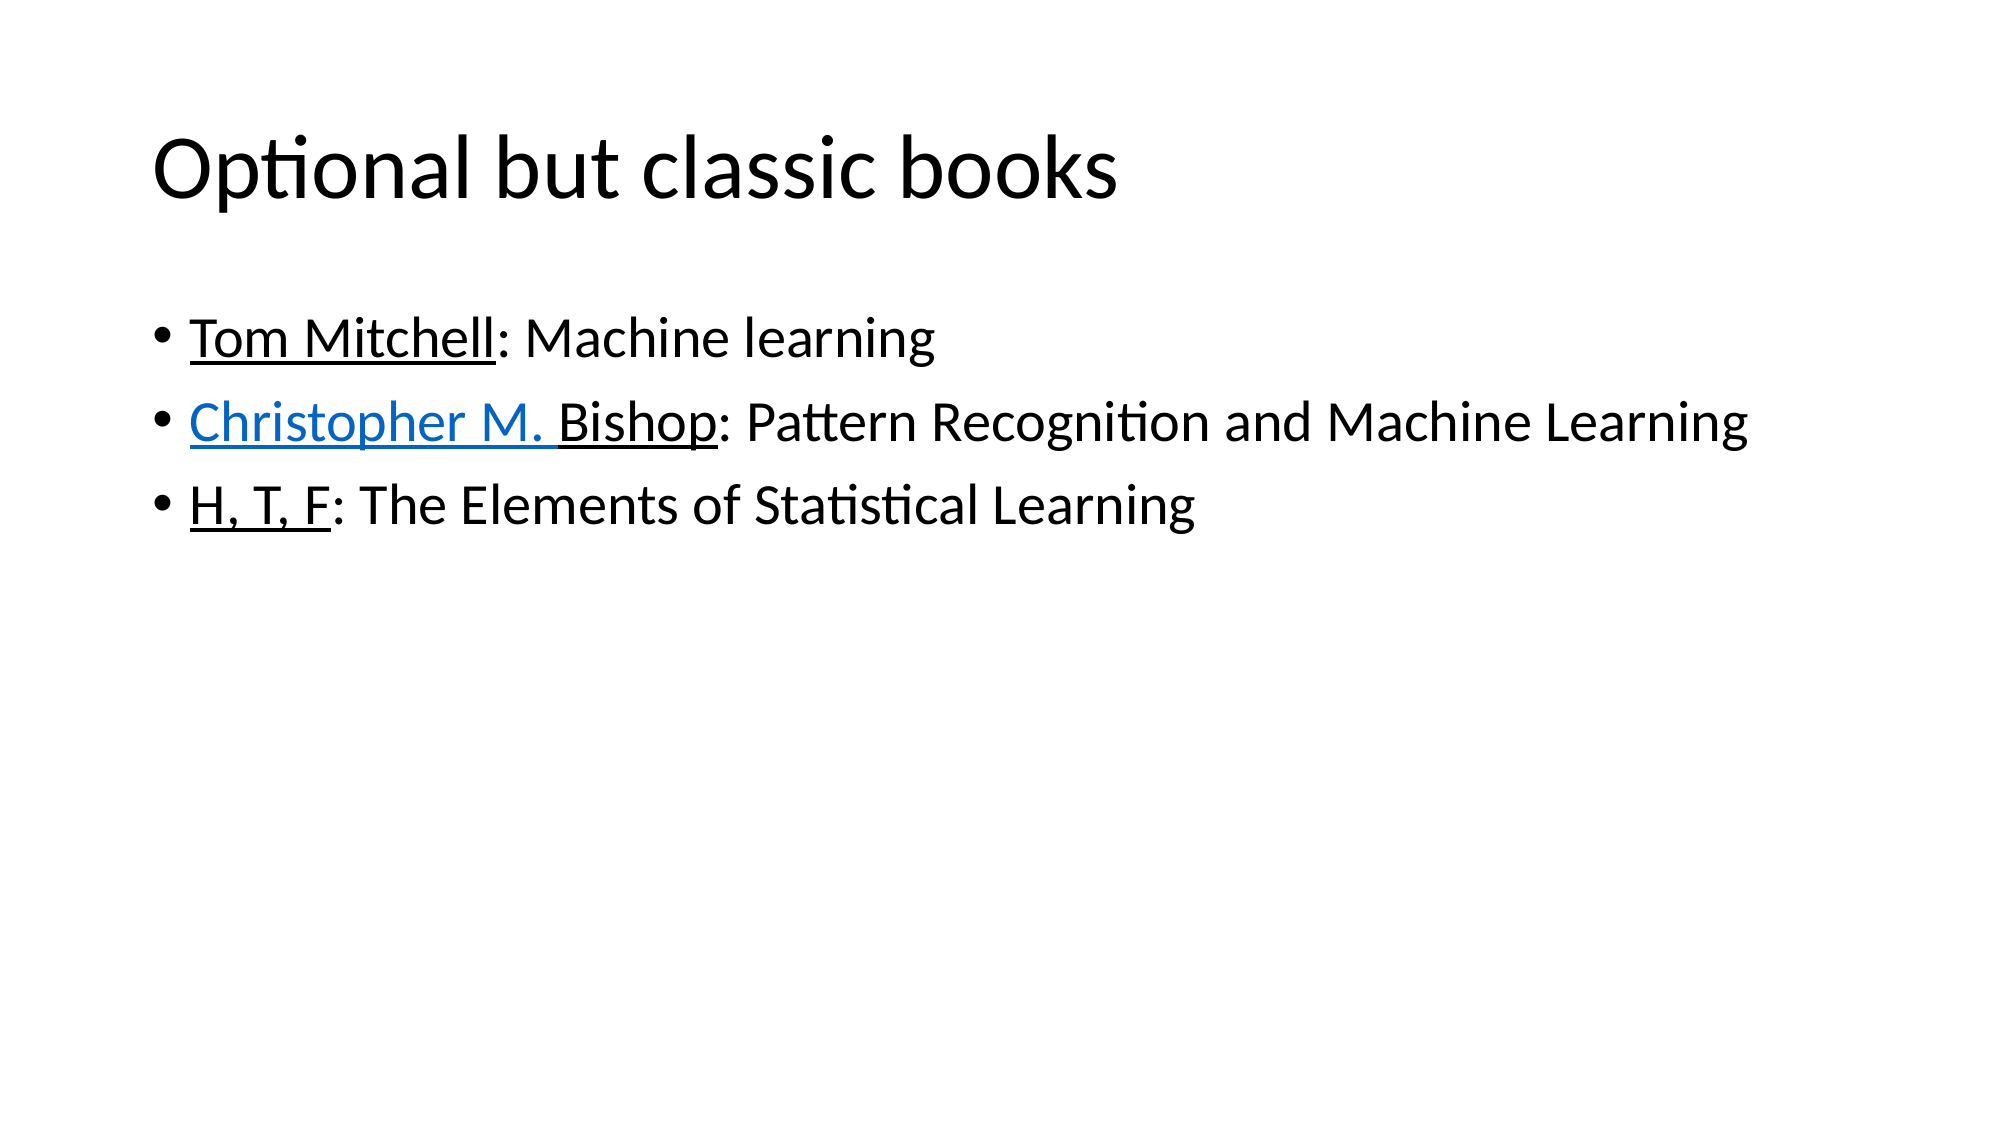

# Optional but classic books
Tom Mitchell: Machine learning
Christopher M. Bishop: Pattern Recognition and Machine Learning
H, T, F: The Elements of Statistical Learning